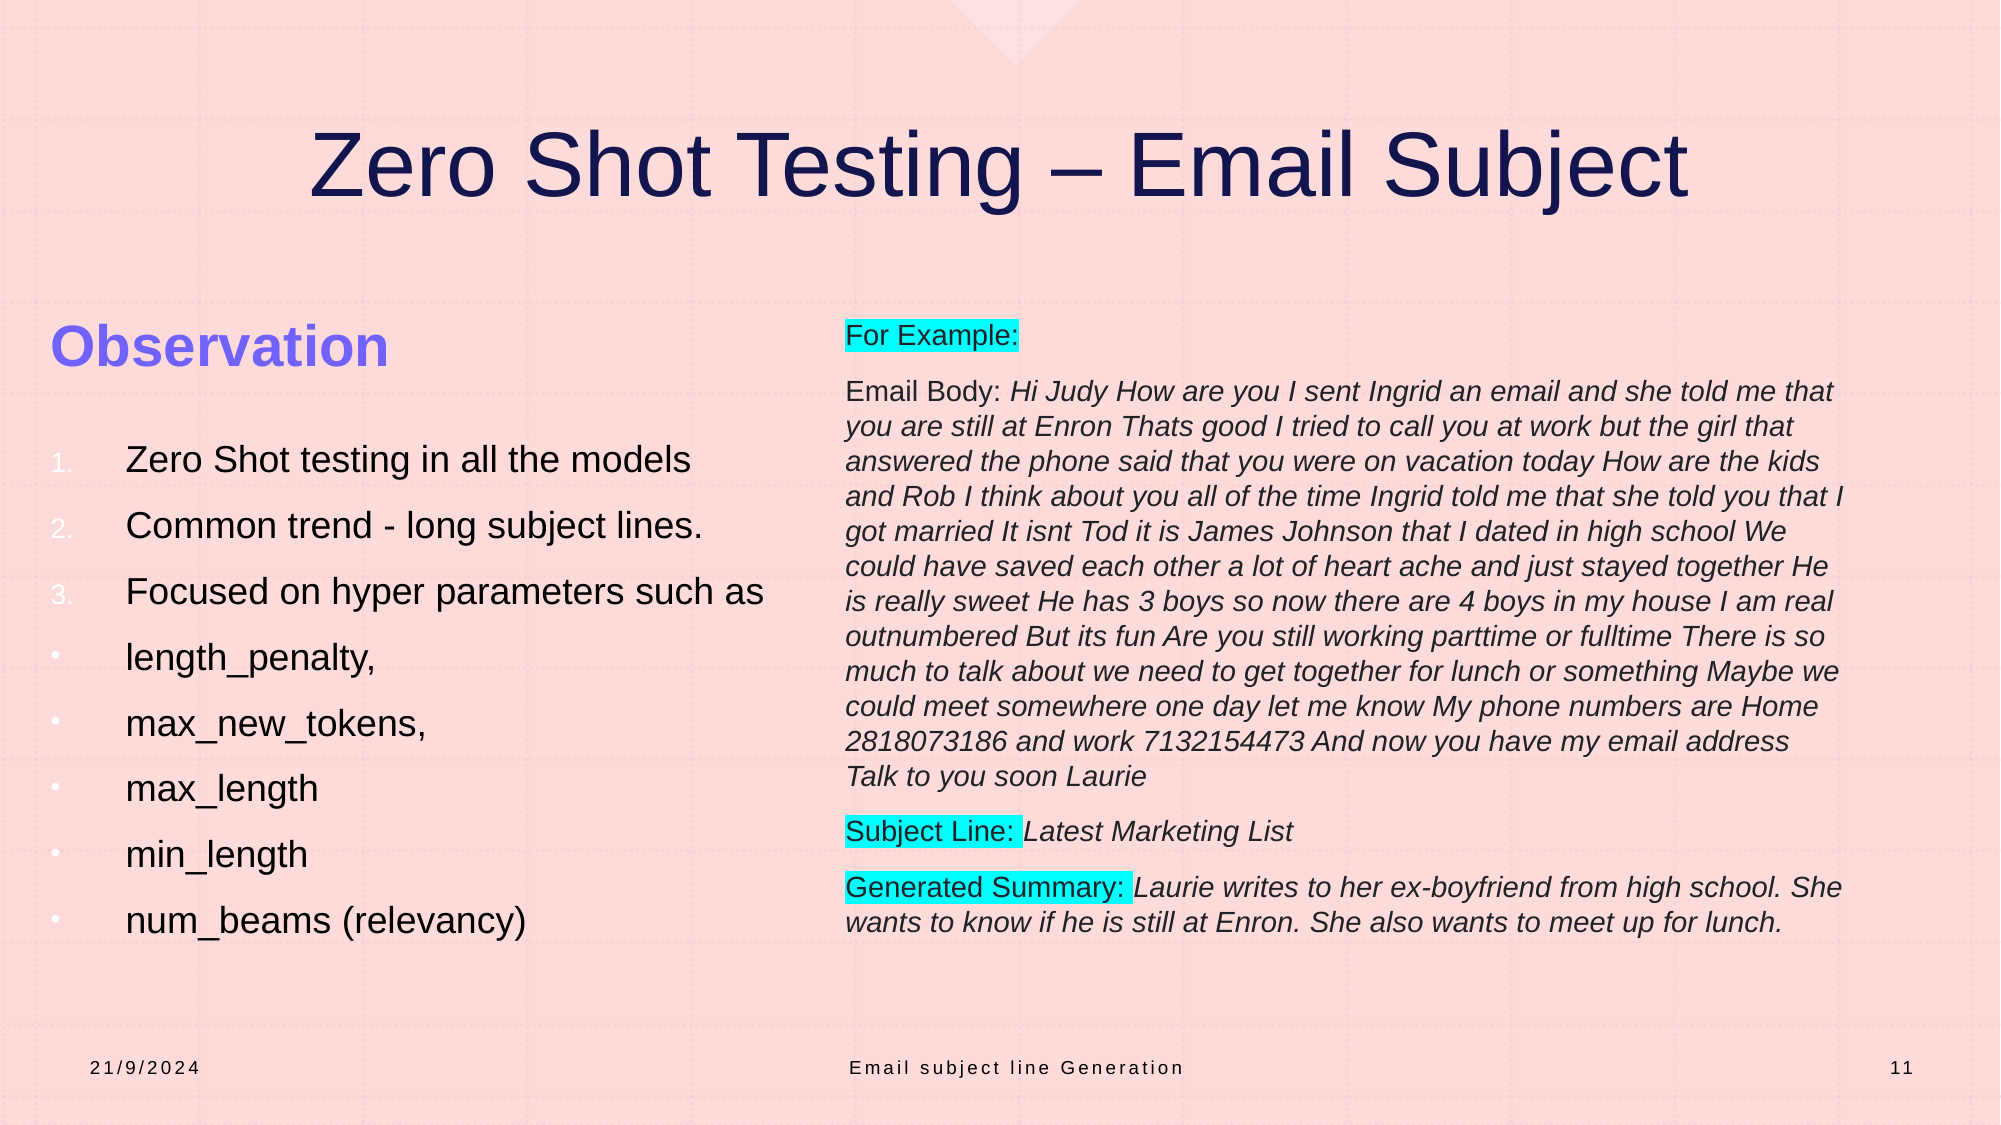

# Zero Shot Testing – Email Subject
Observation
For Example:
Email Body: Hi Judy How are you I sent Ingrid an email and she told me that you are still at Enron Thats good I tried to call you at work but the girl that answered the phone said that you were on vacation today How are the kids and Rob I think about you all of the time Ingrid told me that she told you that I got married It isnt Tod it is James Johnson that I dated in high school We could have saved each other a lot of heart ache and just stayed together He is really sweet He has 3 boys so now there are 4 boys in my house I am real outnumbered But its fun Are you still working parttime or fulltime There is so much to talk about we need to get together for lunch or something Maybe we could meet somewhere one day let me know My phone numbers are Home 2818073186 and work 7132154473 And now you have my email address Talk to you soon Laurie
Subject Line: Latest Marketing List
Generated Summary: Laurie writes to her ex-boyfriend from high school. She wants to know if he is still at Enron. She also wants to meet up for lunch.
Zero Shot testing in all the models
Common trend - long subject lines.
Focused on hyper parameters such as
length_penalty,
max_new_tokens,
max_length
min_length
num_beams (relevancy)
Email subject line Generation
21/9/2024
11